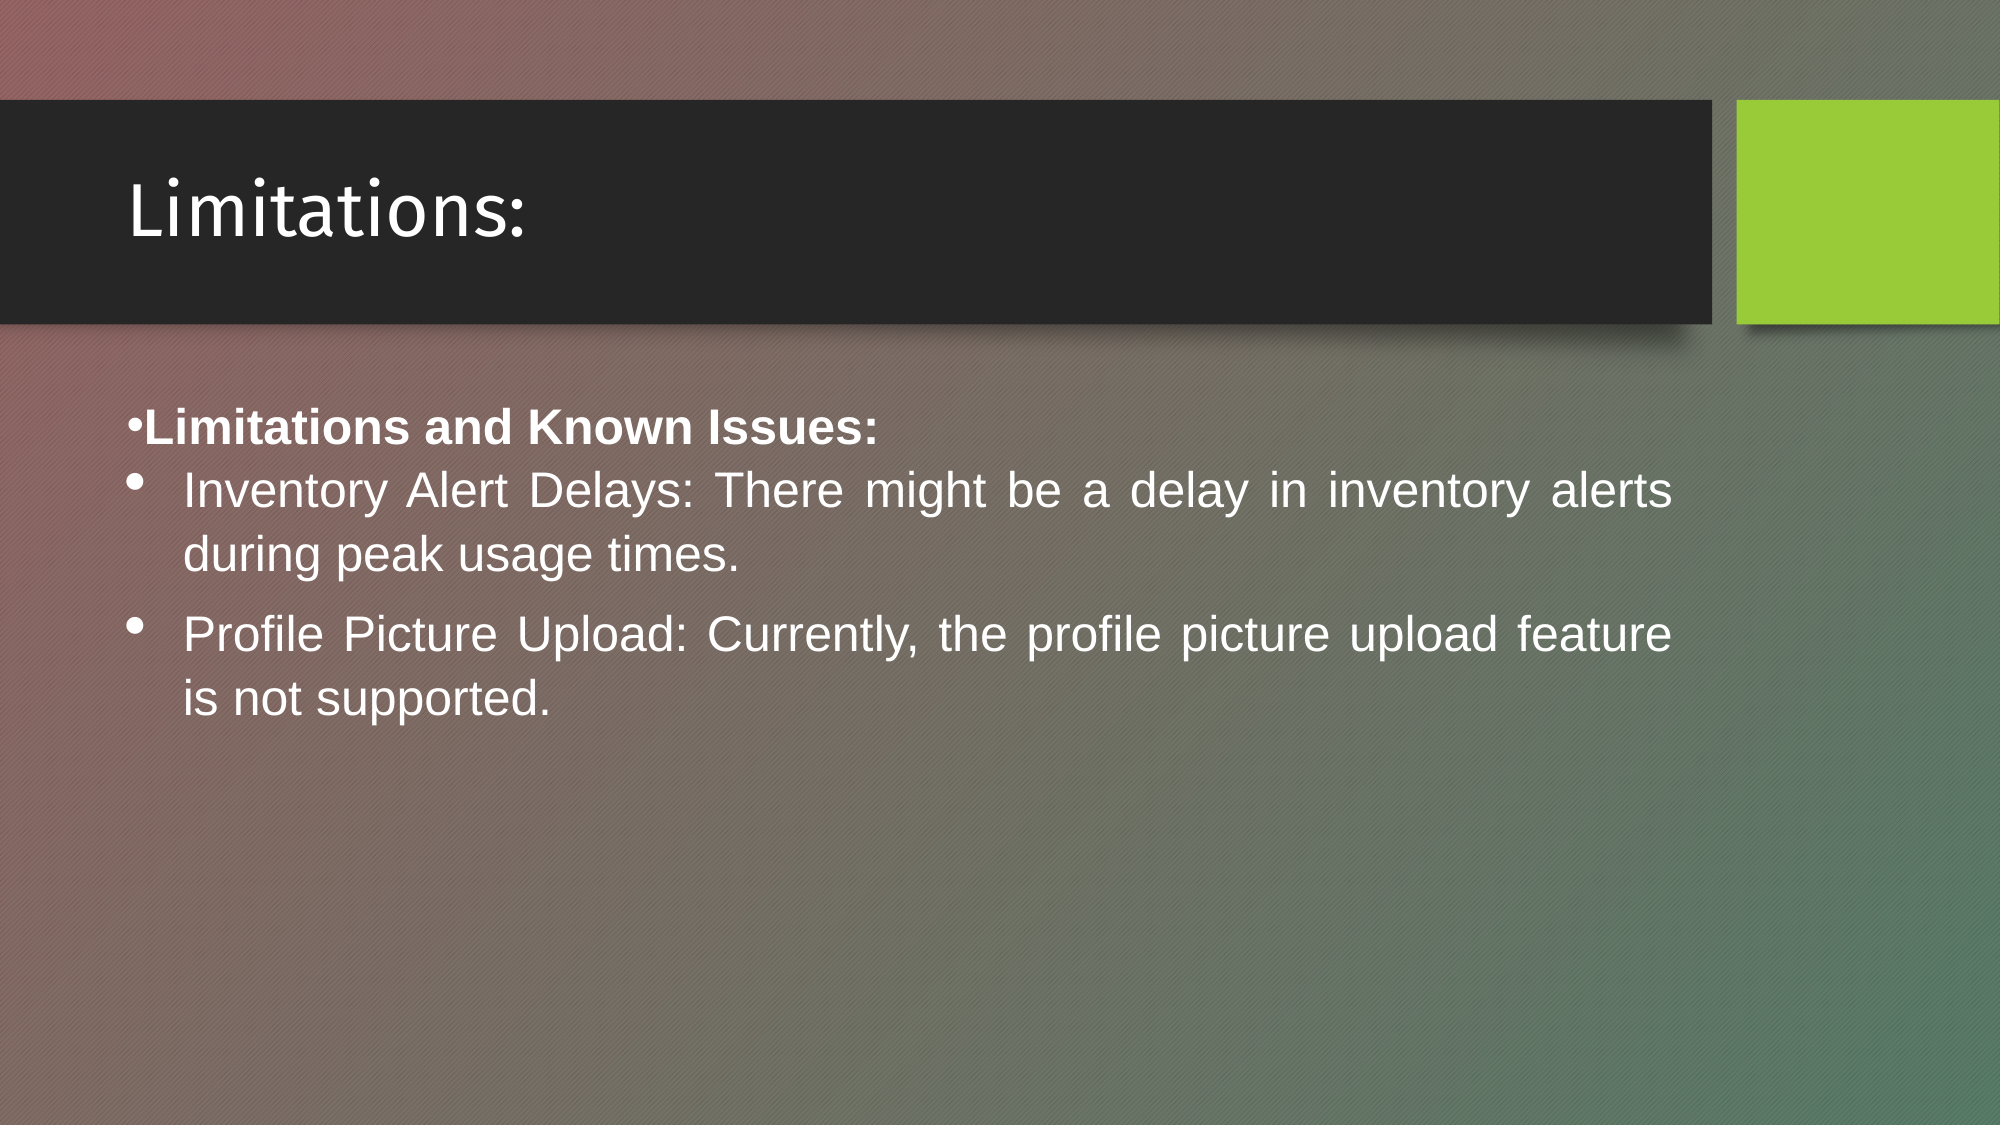

# Limitations:
Limitations and Known Issues:
Inventory Alert Delays: There might be a delay in inventory alerts during peak usage times.
Profile Picture Upload: Currently, the profile picture upload feature is not supported.